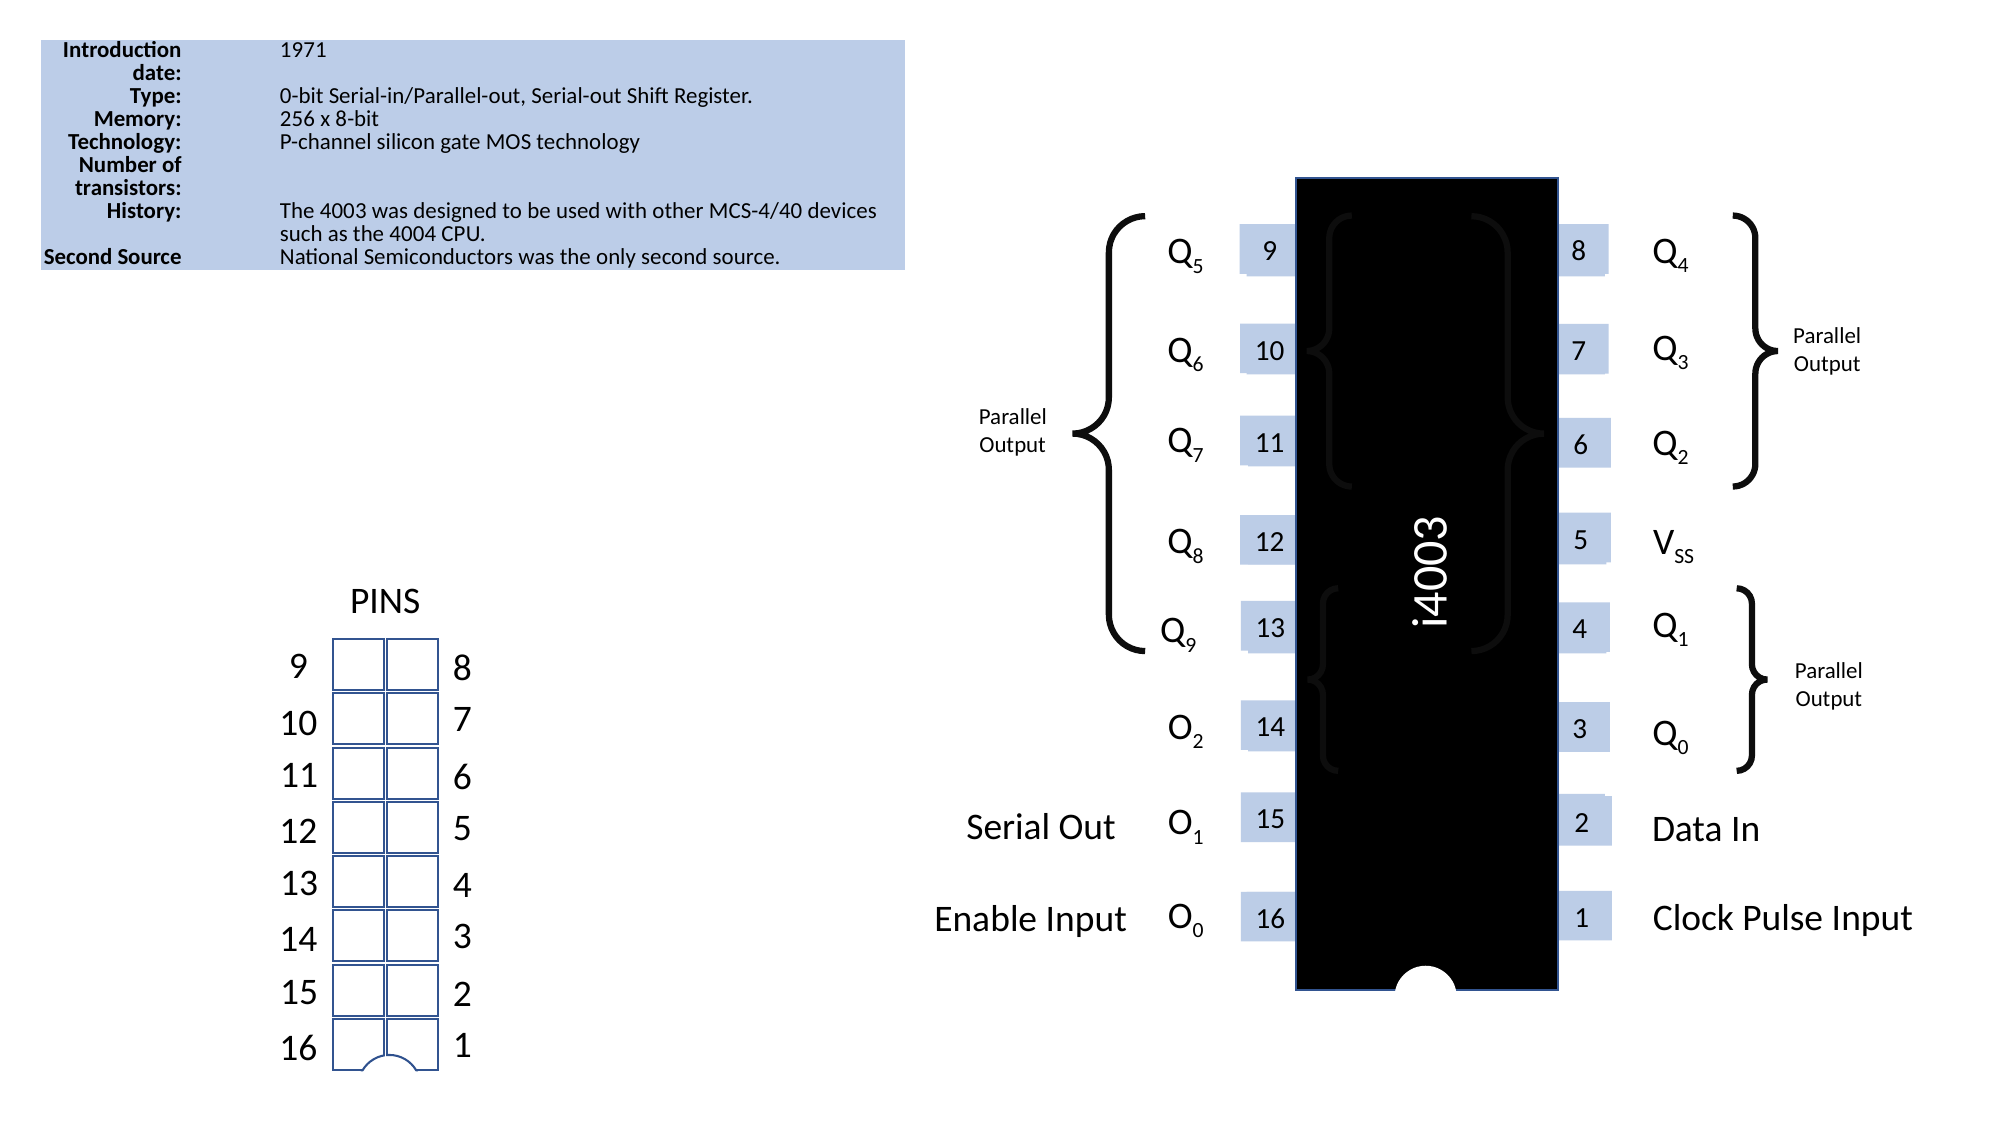

| Introduction date: |  | 1971 |
| --- | --- | --- |
| Type: |  | 0-bit Serial-in/Parallel-out, Serial-out Shift Register. |
| Memory: |  | 256 x 8-bit |
| Technology: |  | P-channel silicon gate MOS technology |
| Number of transistors: |  |  |
| History: |  | The 4003 was designed to be used with other MCS-4/40 devices such as the 4004 CPU. |
| Second Source |  | National Semiconductors was the only second source. |

8
9

10
7

11
6

5
12

13
4

14
3

15

2
1
16

i4003

Q4
Q5
Parallel
Output
Q3
Q6
Parallel
Output
Q7
Q2
Q8
VSS

Q1
Q9
Parallel
Output
O2
Q0
O1
Serial Out
Data In
O0
Clock Pulse Input
Enable Input
PINS
 9
8

7
10

11
6

5
12

13
4

3
14

15
2

1
16